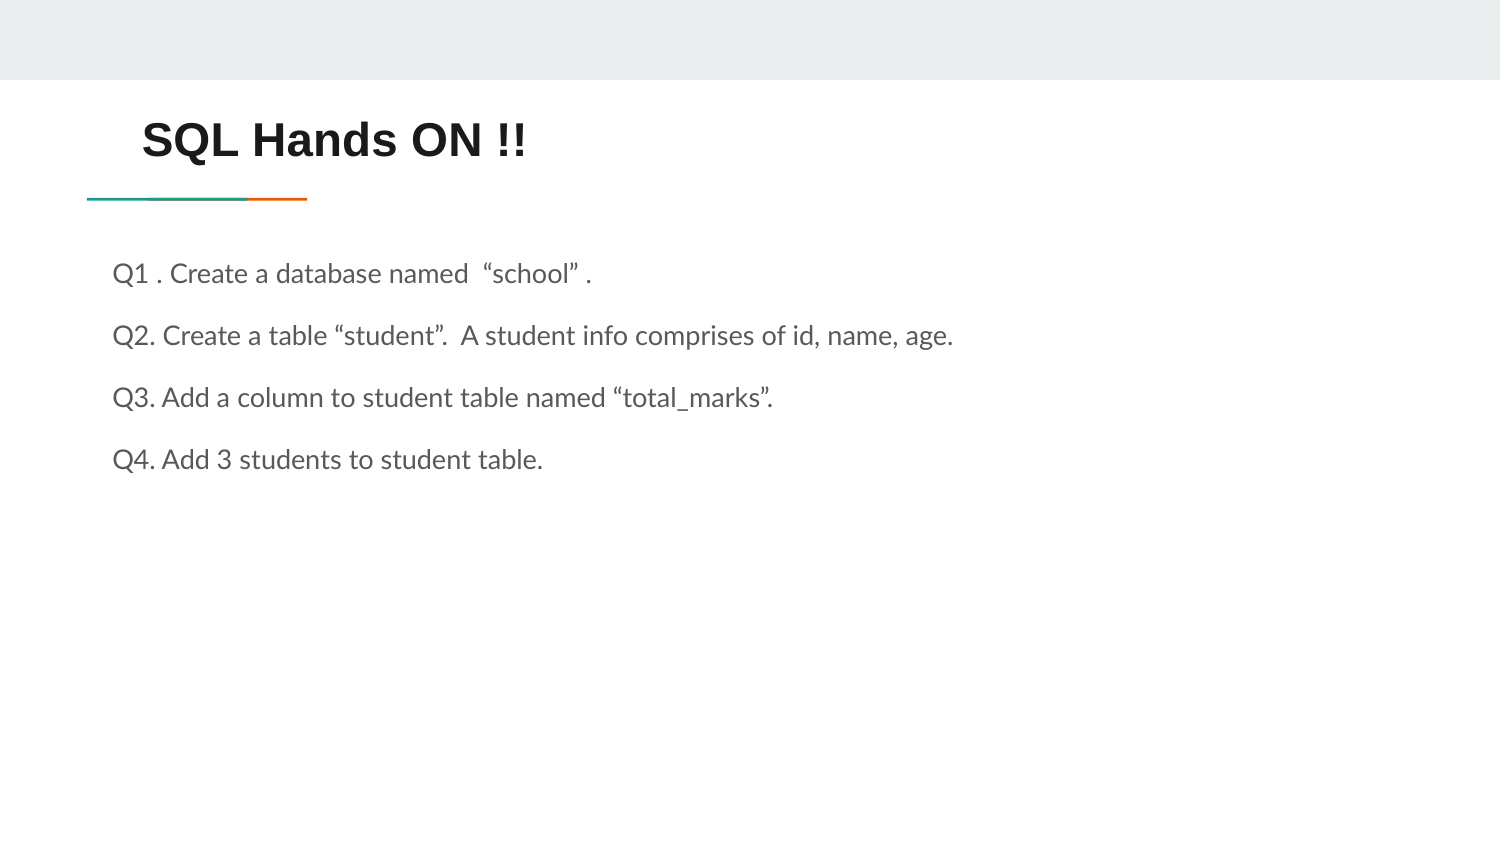

# SQL Hands ON !!
Q1 . Create a database named  “school” .
Q2. Create a table “student”.  A student info comprises of id, name, age.
Q3. Add a column to student table named “total_marks”.
Q4. Add 3 students to student table.